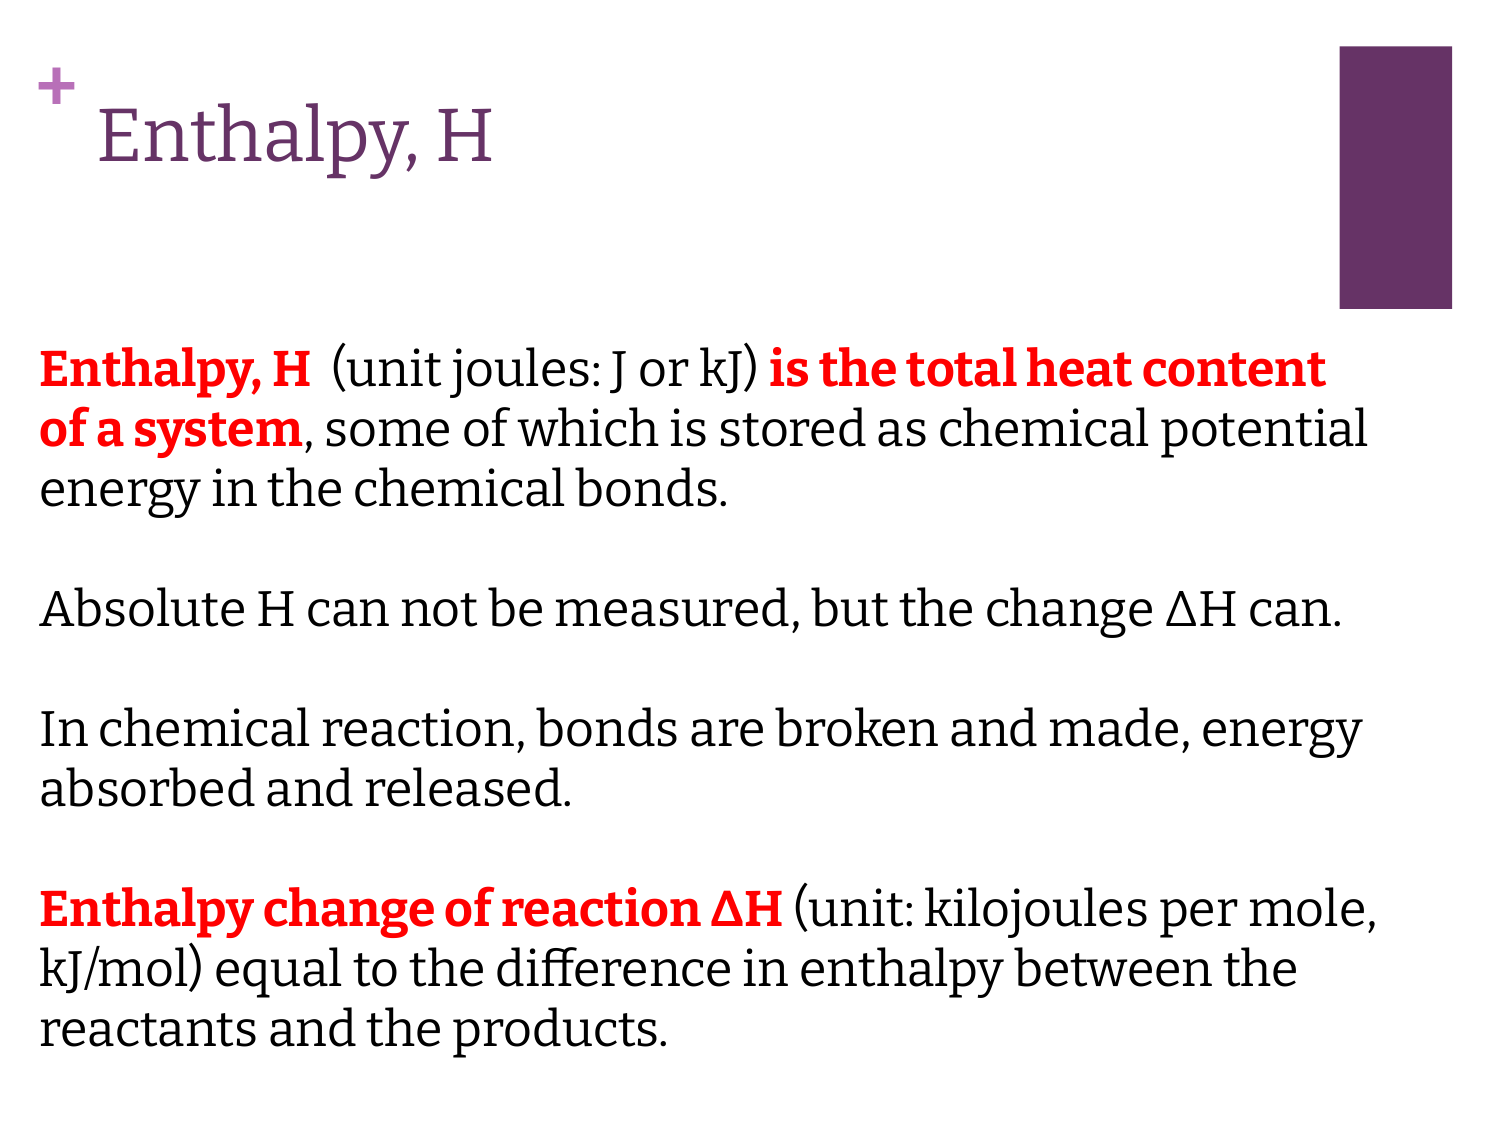

# Enthalpy, H
Enthalpy, H  (unit joules: J or kJ) is the total heat content of a system, some of which is stored as chemical potential energy in the chemical bonds.

Absolute H can not be measured, but the change ΔH can.

In chemical reaction, bonds are broken and made, energy absorbed and released.

Enthalpy change of reaction ΔH (unit: kilojoules per mole, kJ/mol) equal to the difference in enthalpy between the reactants and the products.